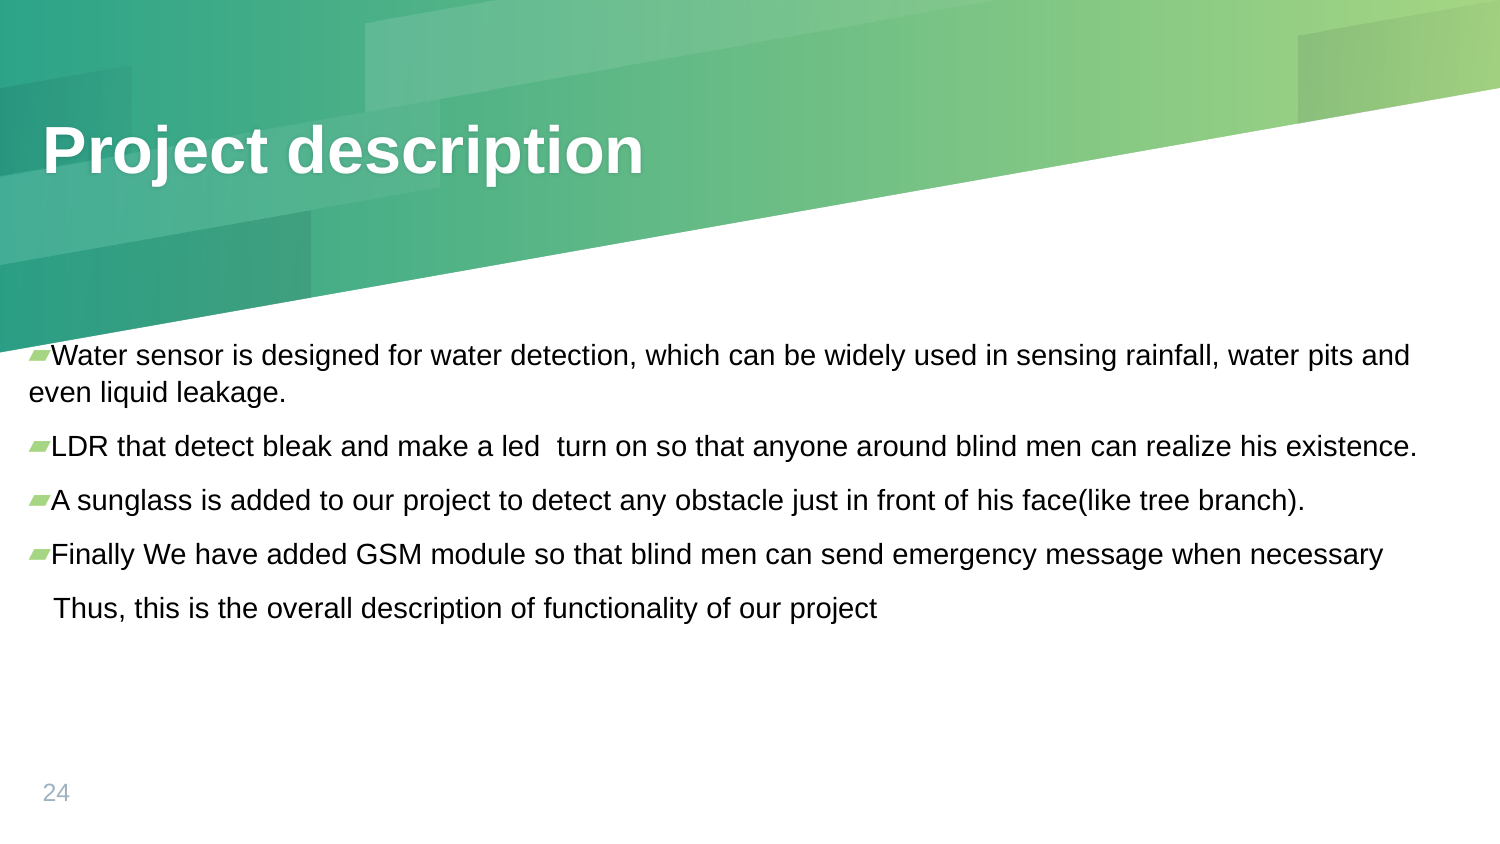

# Project description
Water sensor is designed for water detection, which can be widely used in sensing rainfall, water pits and even liquid leakage.
LDR that detect bleak and make a led  turn on so that anyone around blind men can realize his existence.
A sunglass is added to our project to detect any obstacle just in front of his face(like tree branch).
Finally We have added GSM module so that blind men can send emergency message when necessary
   Thus, this is the overall description of functionality of our project

24